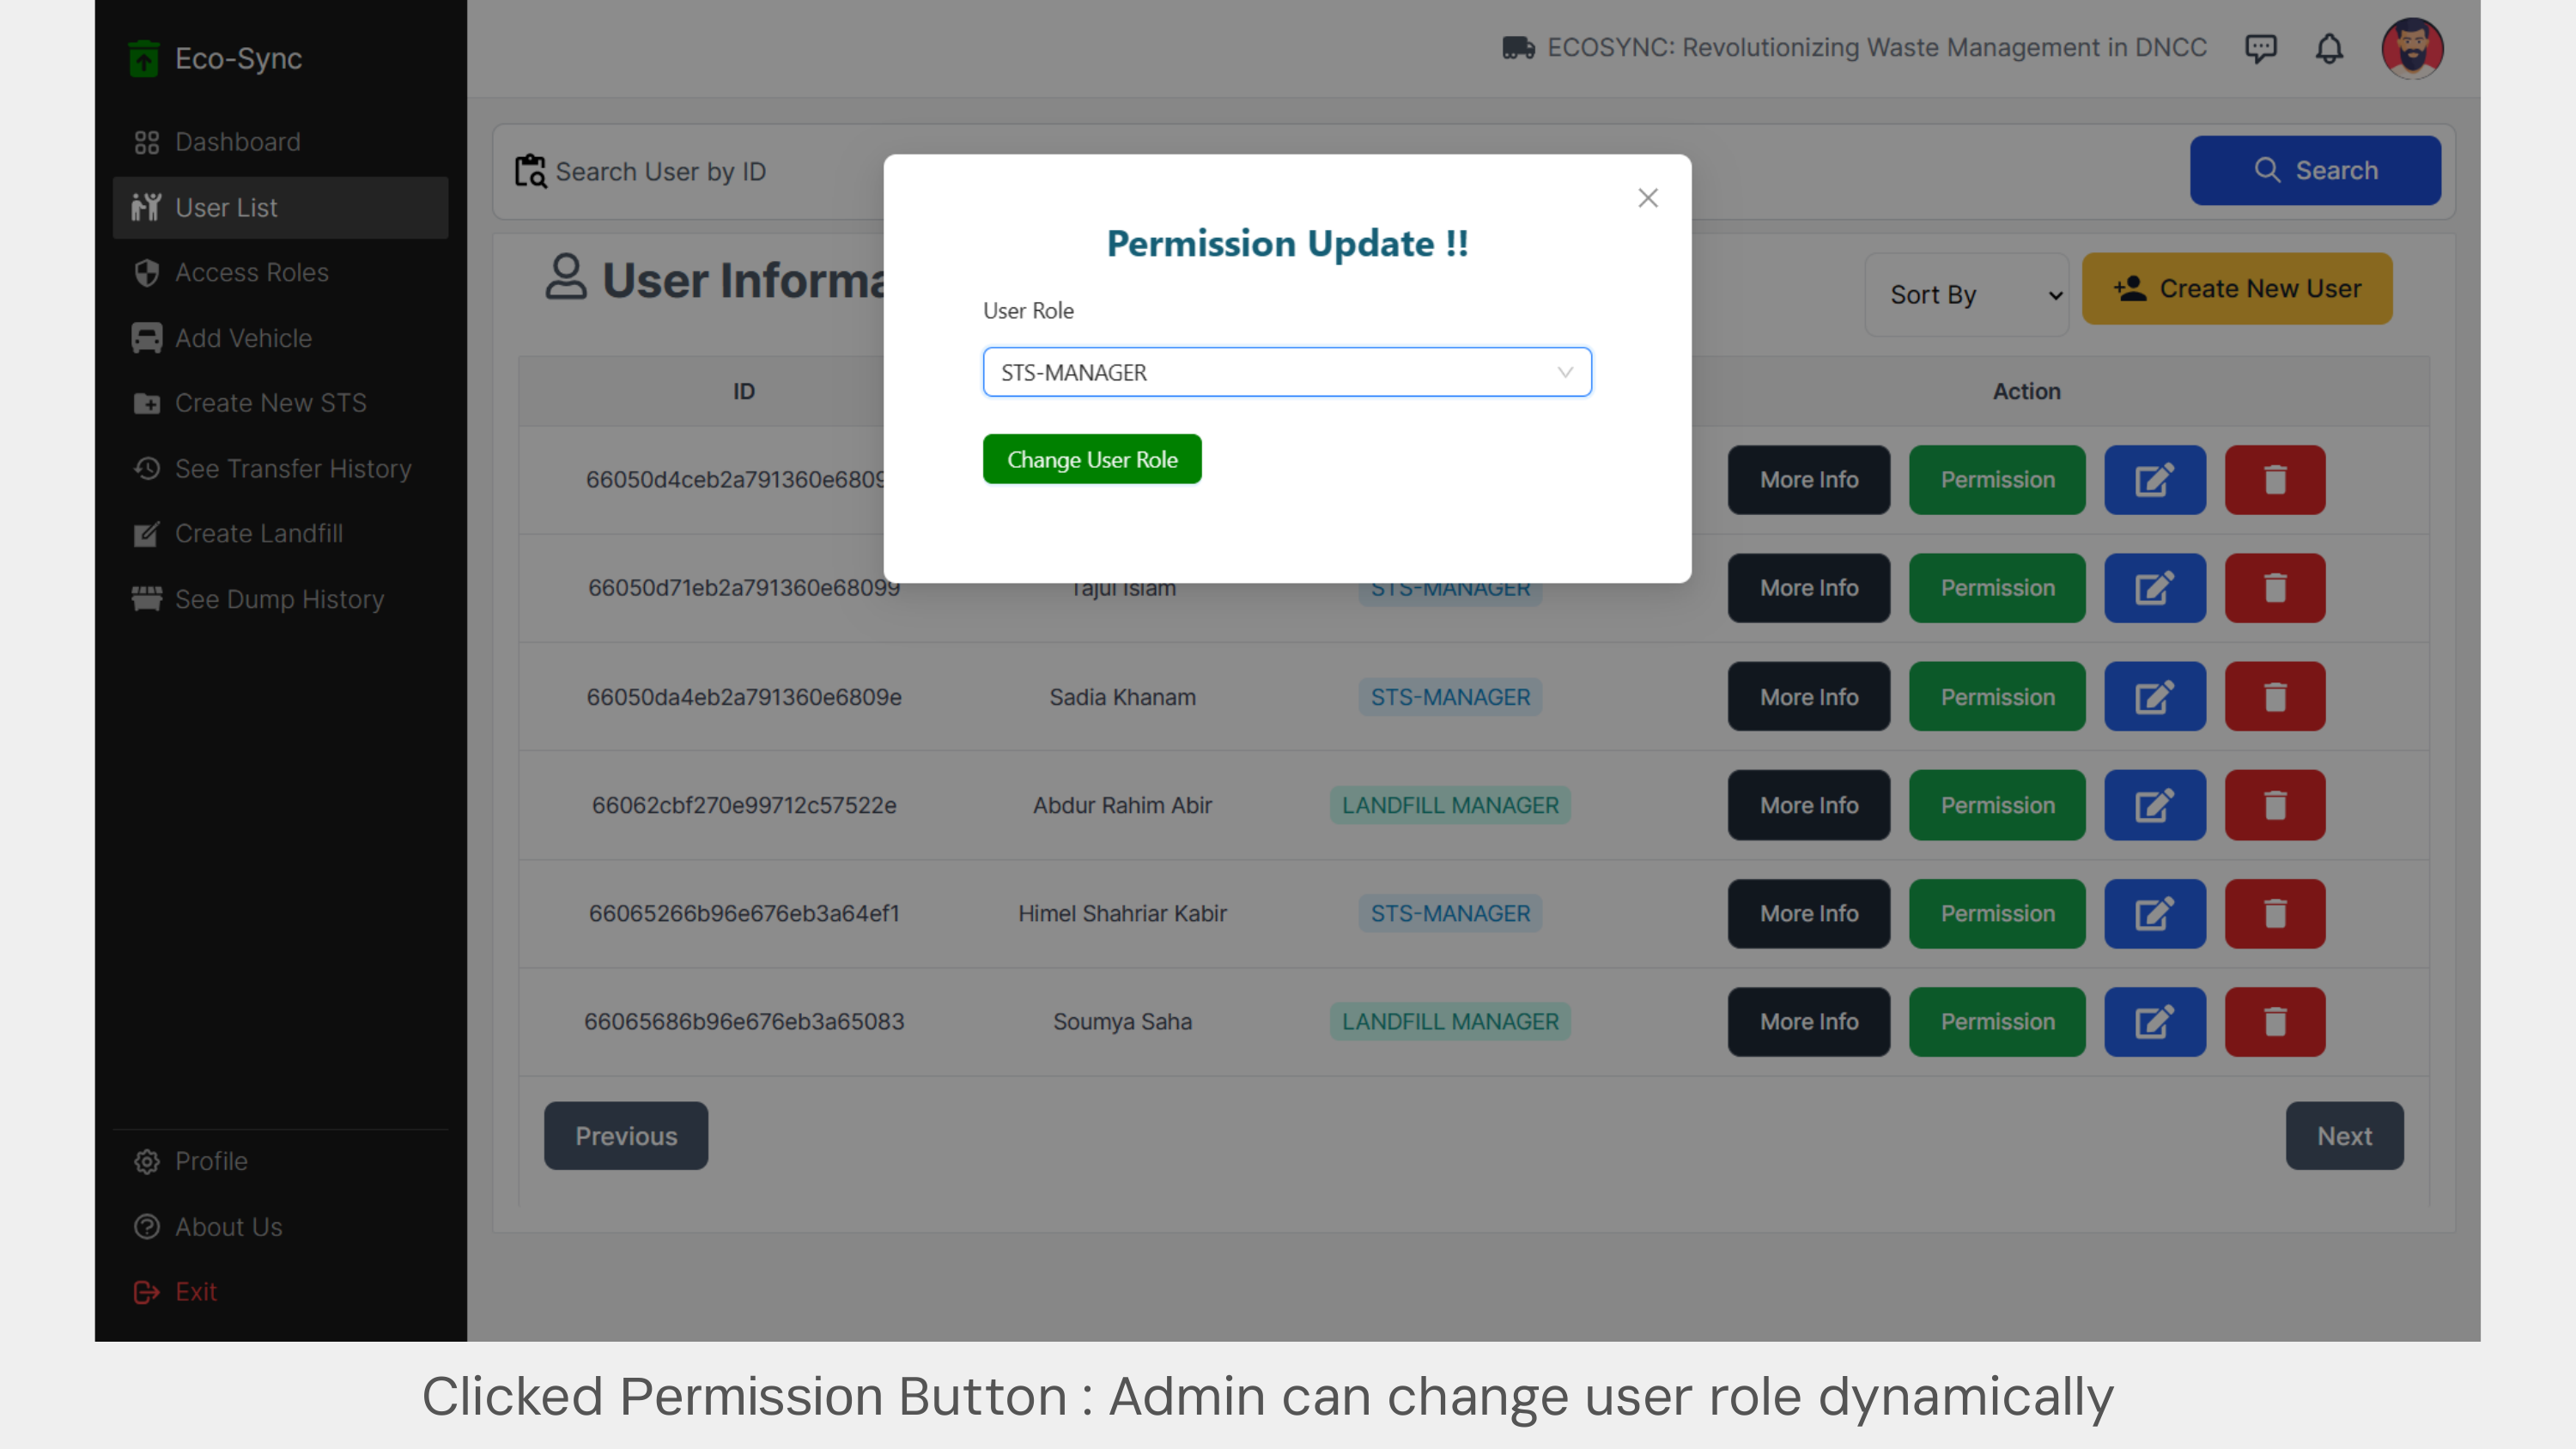

Clicked Permission Button : Admin can change user role dynamically